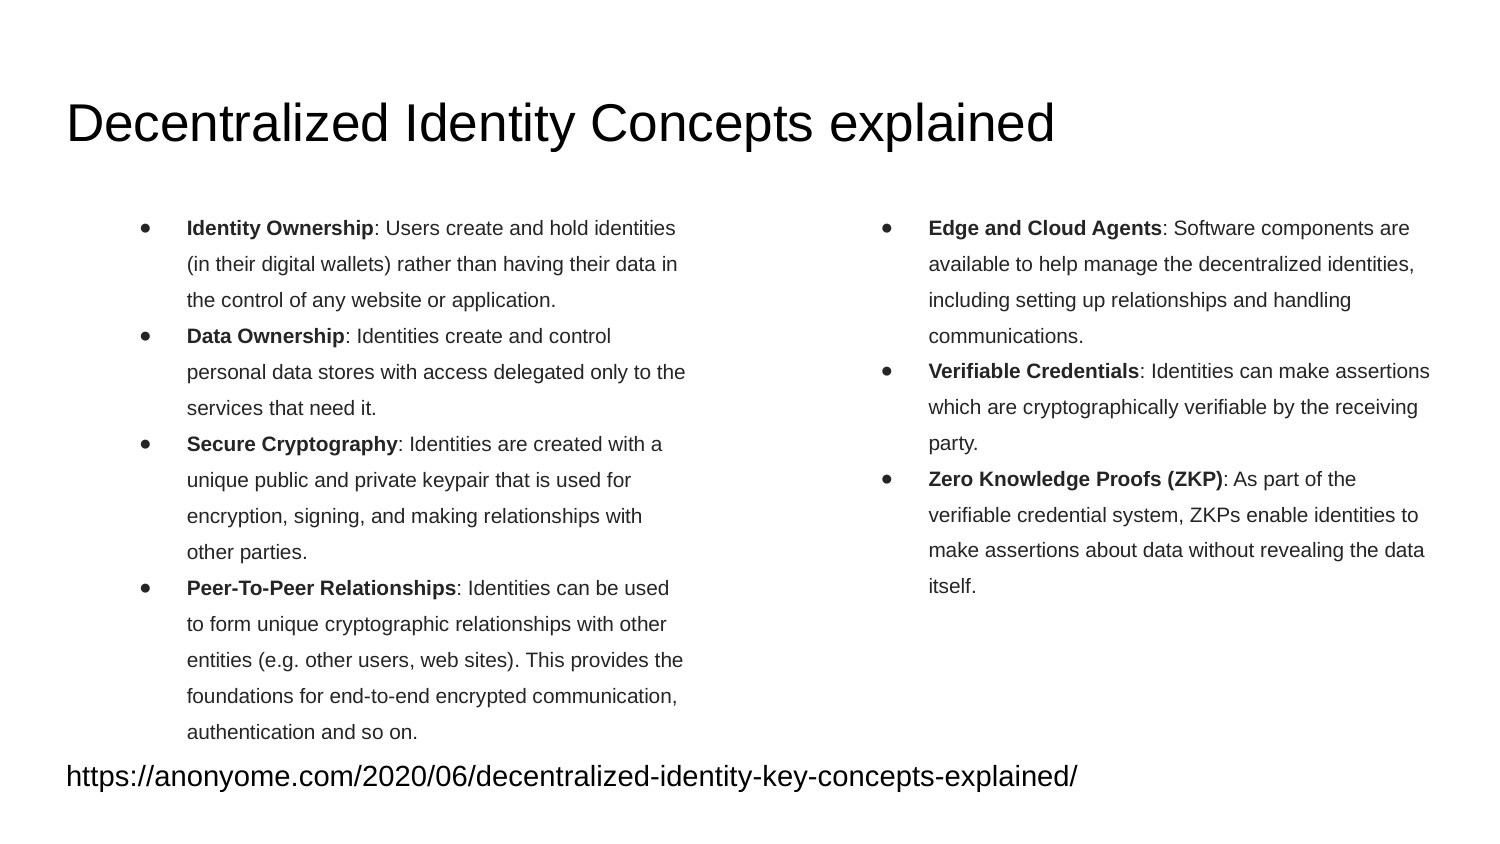

# Decentralized Identity Concepts explained
Identity Ownership: Users create and hold identities (in their digital wallets) rather than having their data in the control of any website or application.
Data Ownership: Identities create and control personal data stores with access delegated only to the services that need it.
Secure Cryptography: Identities are created with a unique public and private keypair that is used for encryption, signing, and making relationships with other parties.
Peer-To-Peer Relationships: Identities can be used to form unique cryptographic relationships with other entities (e.g. other users, web sites). This provides the foundations for end-to-end encrypted communication, authentication and so on.

Edge and Cloud Agents: Software components are available to help manage the decentralized identities, including setting up relationships and handling communications.
Verifiable Credentials: Identities can make assertions which are cryptographically verifiable by the receiving party.
Zero Knowledge Proofs (ZKP): As part of the verifiable credential system, ZKPs enable identities to make assertions about data without revealing the data itself.
https://anonyome.com/2020/06/decentralized-identity-key-concepts-explained/